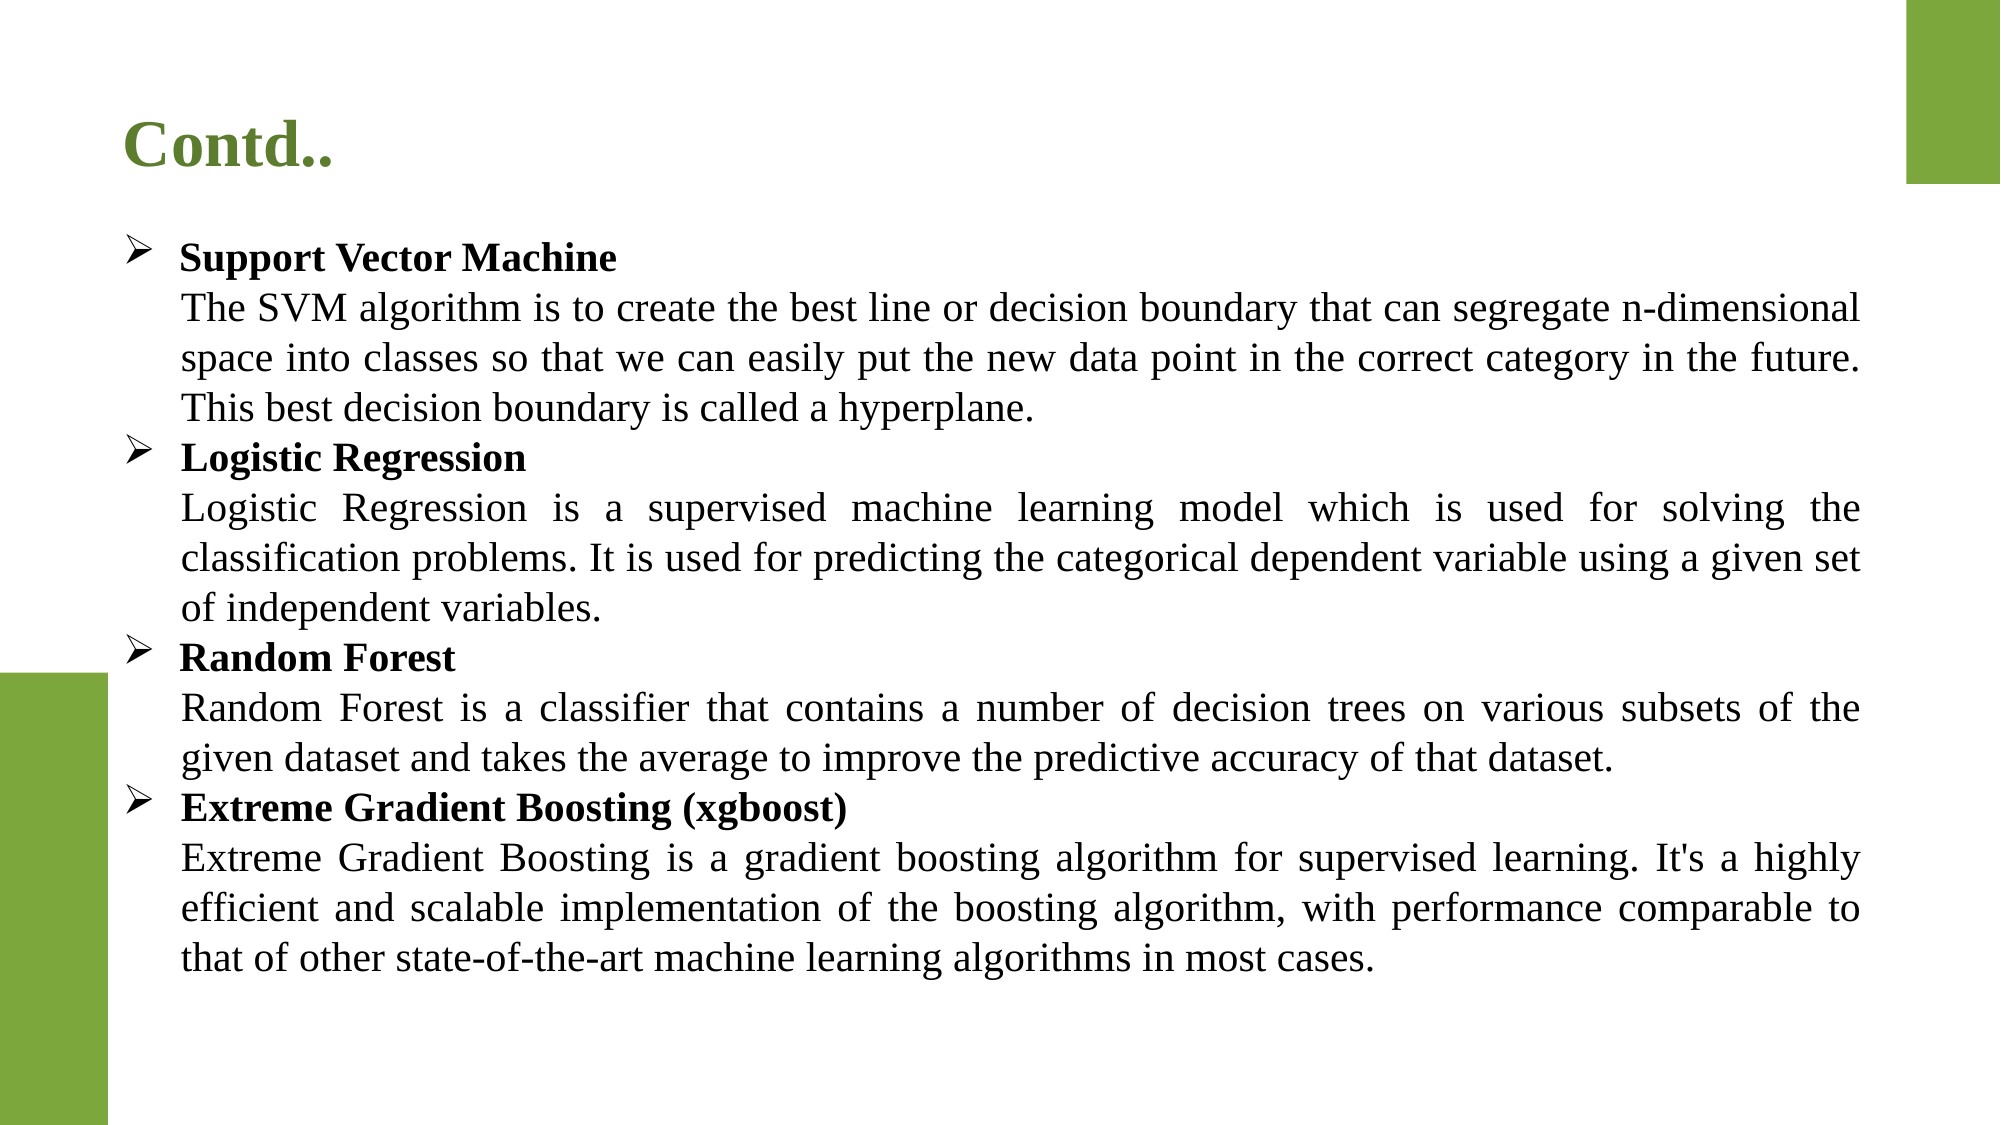

Contd..

Support Vector Machine
The SVM algorithm is to create the best line or decision boundary that can segregate n-dimensional space into classes so that we can easily put the new data point in the correct category in the future. This best decision boundary is called a hyperplane.
Logistic Regression
Logistic Regression is a supervised machine learning model which is used for solving the classification problems. It is used for predicting the categorical dependent variable using a given set of independent variables.
Random Forest
Random Forest is a classifier that contains a number of decision trees on various subsets of the given dataset and takes the average to improve the predictive accuracy of that dataset.
Extreme Gradient Boosting (xgboost)
Extreme Gradient Boosting is a gradient boosting algorithm for supervised learning. It's a highly efficient and scalable implementation of the boosting algorithm, with performance comparable to that of other state-of-the-art machine learning algorithms in most cases.